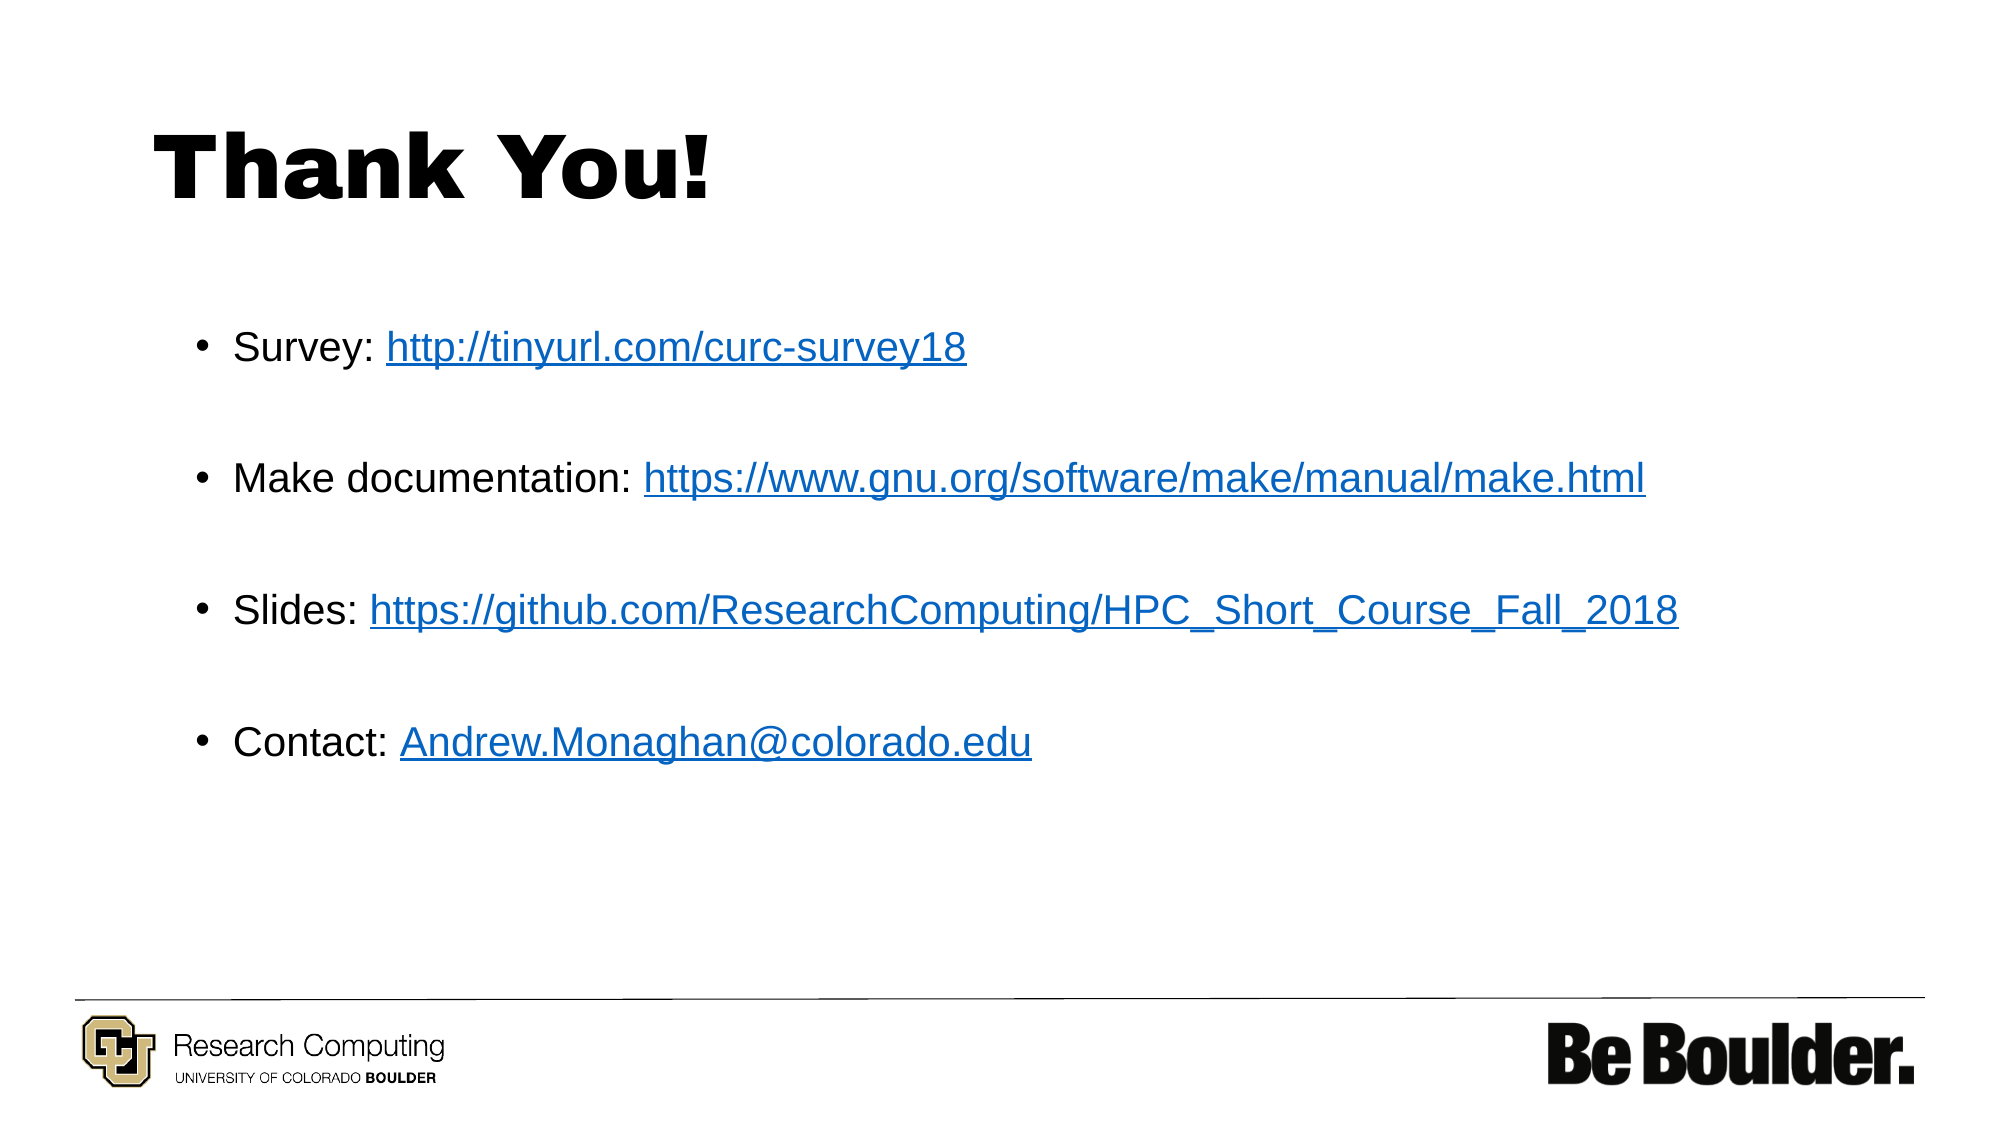

# Thank You!
Survey: http://tinyurl.com/curc-survey18

Make documentation: https://www.gnu.org/software/make/manual/make.html

Slides: https://github.com/ResearchComputing/HPC_Short_Course_Fall_2018

Contact: Andrew.Monaghan@colorado.edu